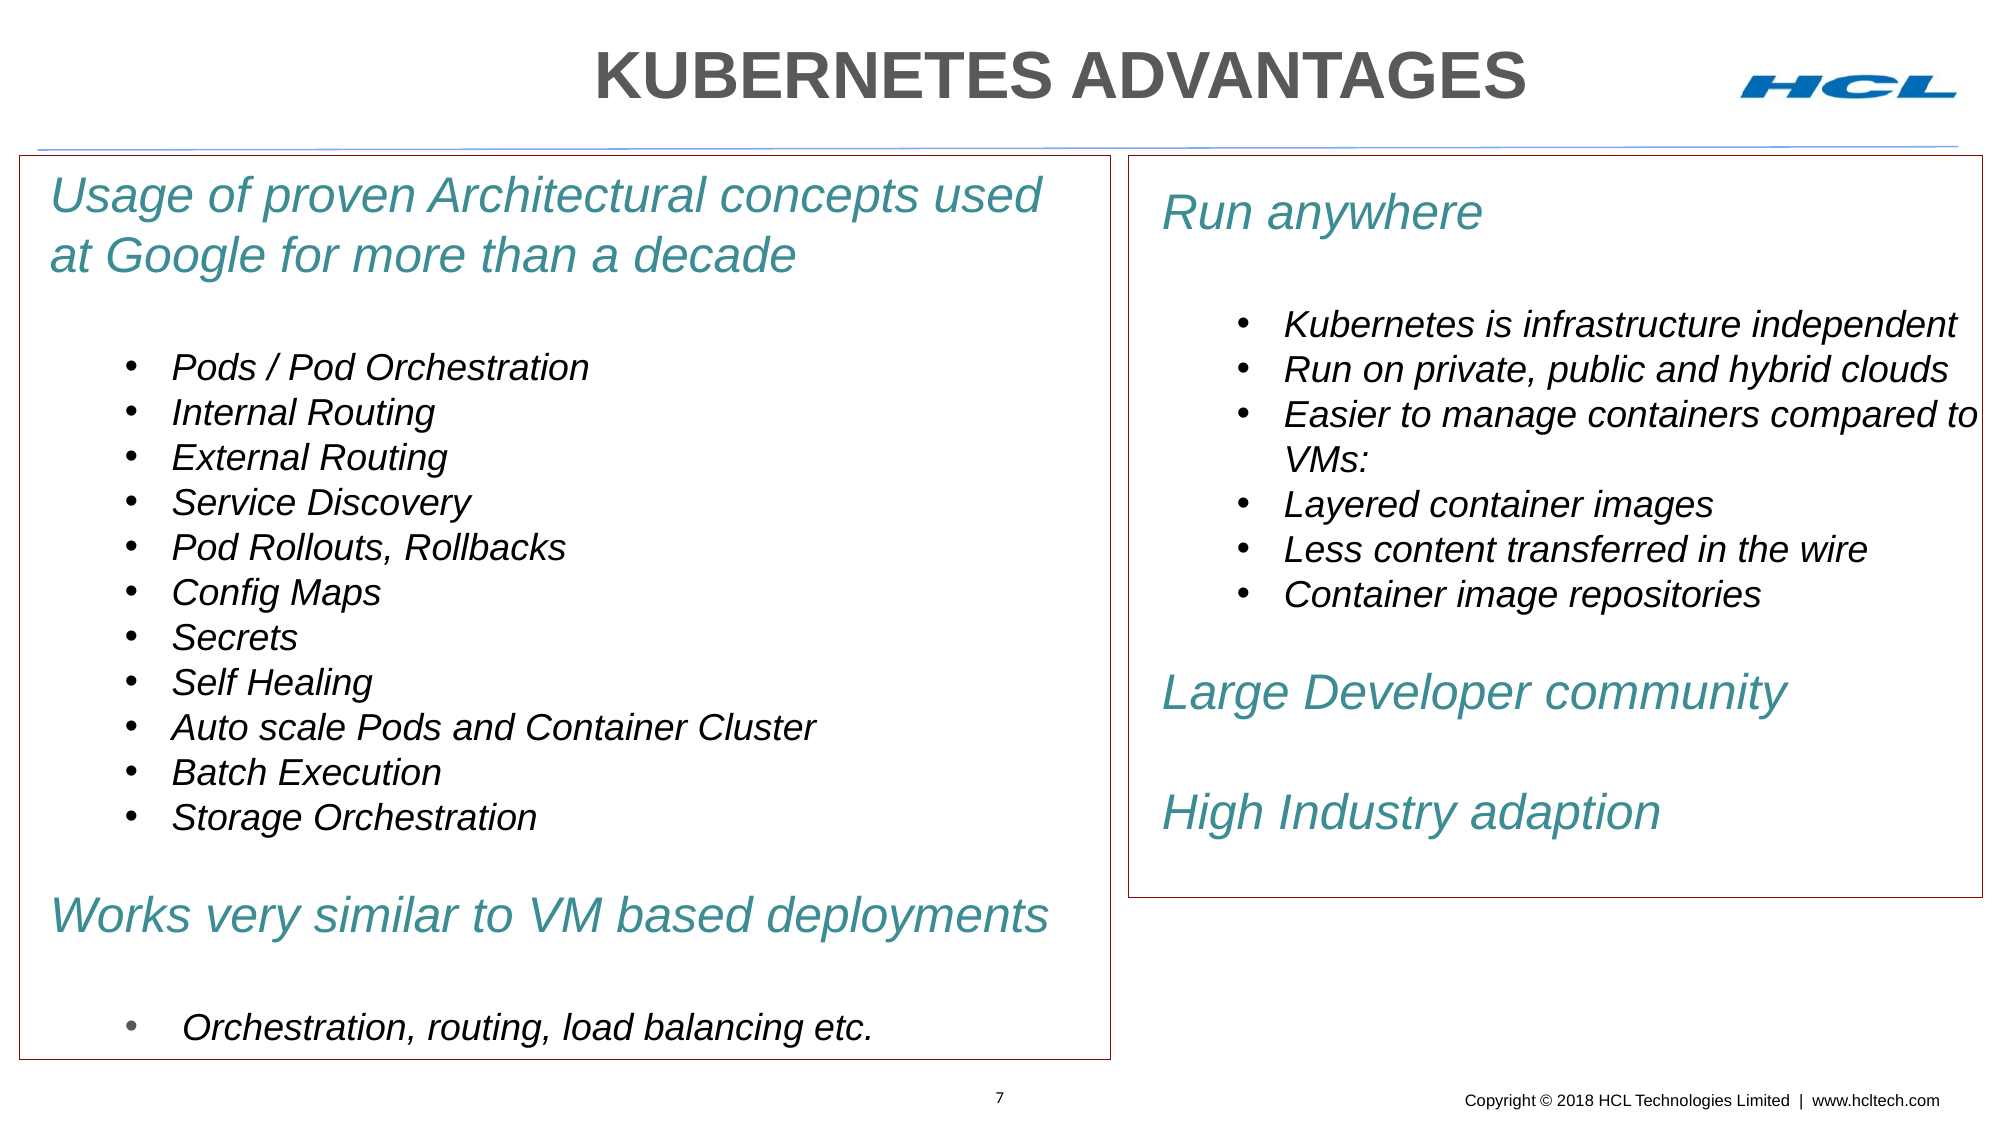

KUBERNETES ADVANTAGES

Usage of proven Architectural concepts used at Google for more than a decade

Pods / Pod Orchestration
Internal Routing
External Routing
Service Discovery
Pod Rollouts, Rollbacks
Config Maps
Secrets
Self Healing
Auto scale Pods and Container Cluster
Batch Execution
Storage Orchestration

Works very similar to VM based deployments

 Orchestration, routing, load balancing etc.

Run anywhere

Kubernetes is infrastructure independent
Run on private, public and hybrid clouds
Easier to manage containers compared to VMs:
Layered container images
Less content transferred in the wire
Container image repositories

Large Developer community

High Industry adaption